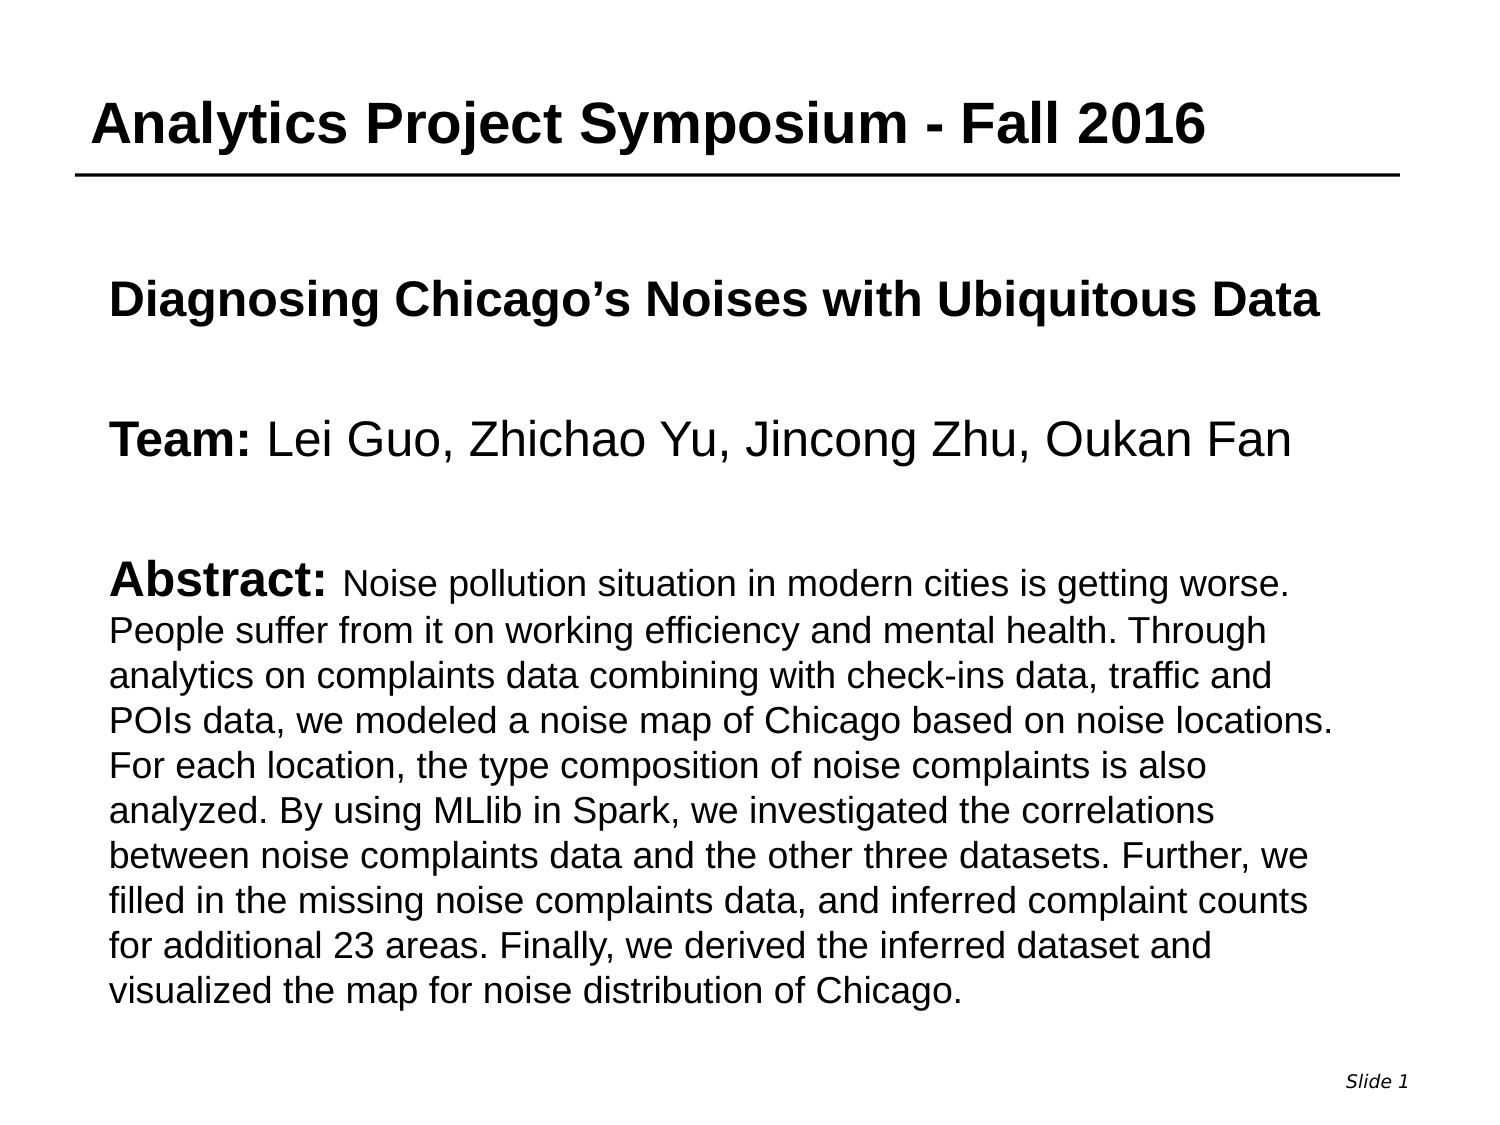

# Analytics Project Symposium - Fall 2016

Diagnosing Chicago’s Noises with Ubiquitous Data

Team: Lei Guo, Zhichao Yu, Jincong Zhu, Oukan Fan

Abstract: Noise pollution situation in modern cities is getting worse. People suffer from it on working efficiency and mental health. Through analytics on complaints data combining with check-ins data, traffic and POIs data, we modeled a noise map of Chicago based on noise locations. For each location, the type composition of noise complaints is also analyzed. By using MLlib in Spark, we investigated the correlations between noise complaints data and the other three datasets. Further, we filled in the missing noise complaints data, and inferred complaint counts for additional 23 areas. Finally, we derived the inferred dataset and visualized the map for noise distribution of Chicago.
Slide 1